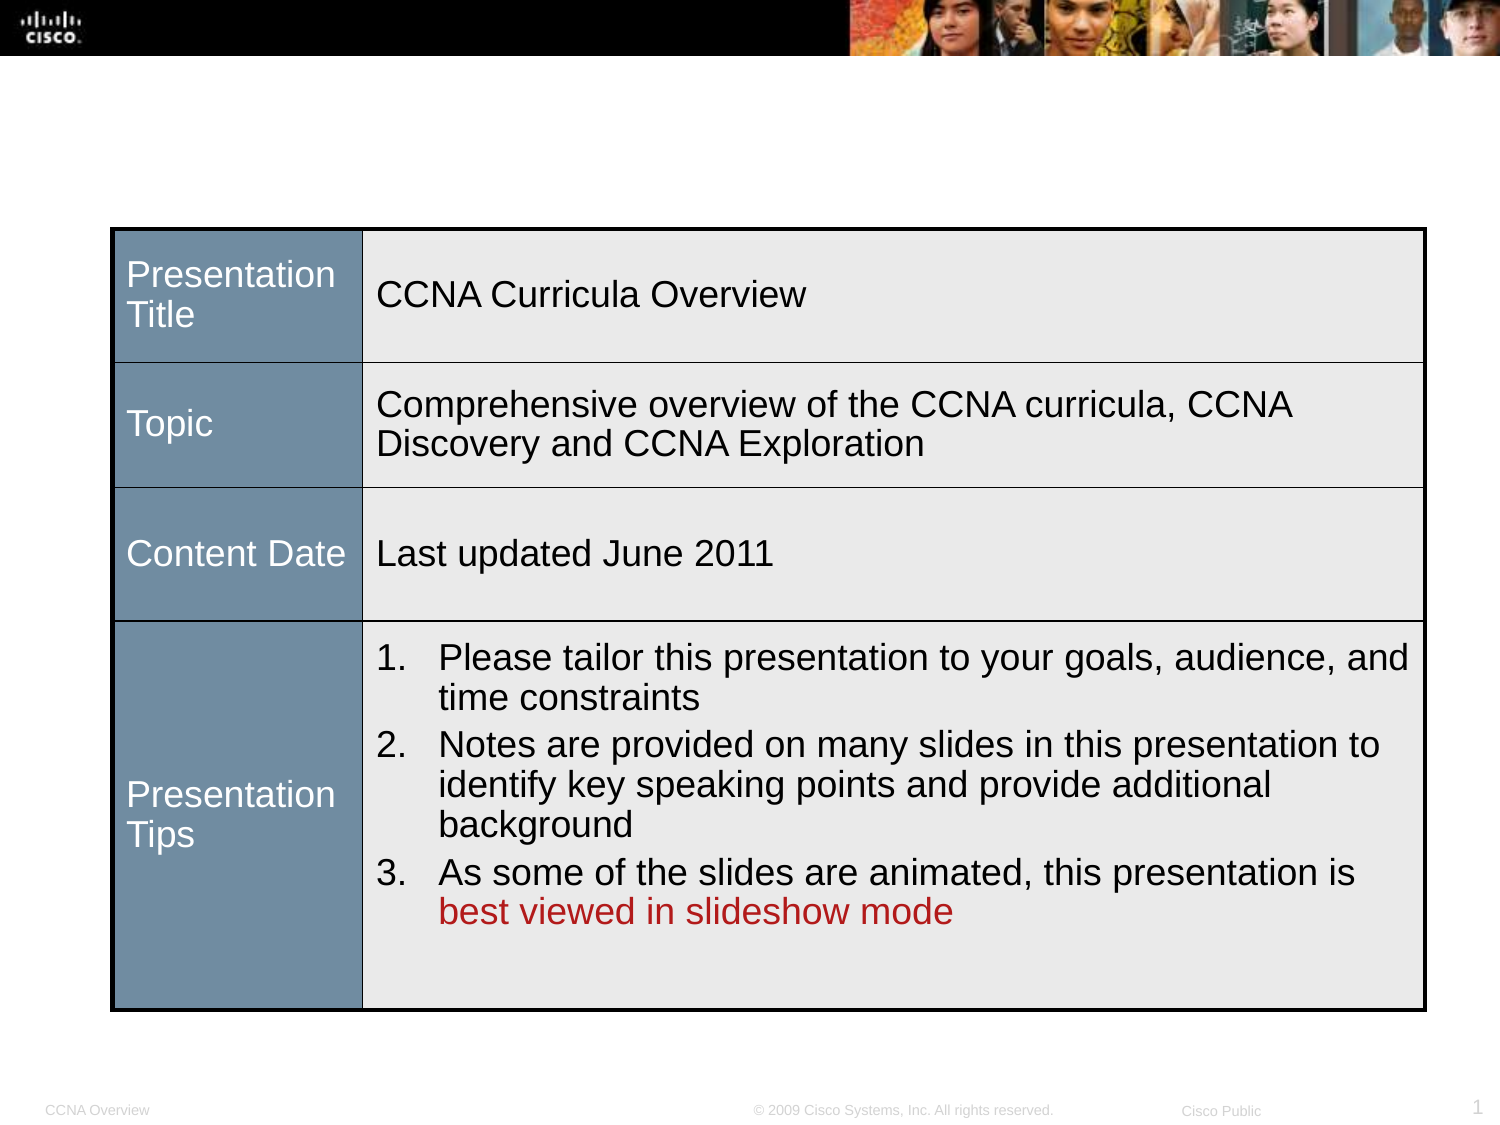

| Presentation Title | CCNA Curricula Overview |
| --- | --- |
| Topic | Comprehensive overview of the CCNA curricula, CCNA Discovery and CCNA Exploration |
| Content Date | Last updated June 2011 |
| Presentation Tips | Please tailor this presentation to your goals, audience, and time constraints Notes are provided on many slides in this presentation to identify key speaking points and provide additional background As some of the slides are animated, this presentation is best viewed in slideshow mode |